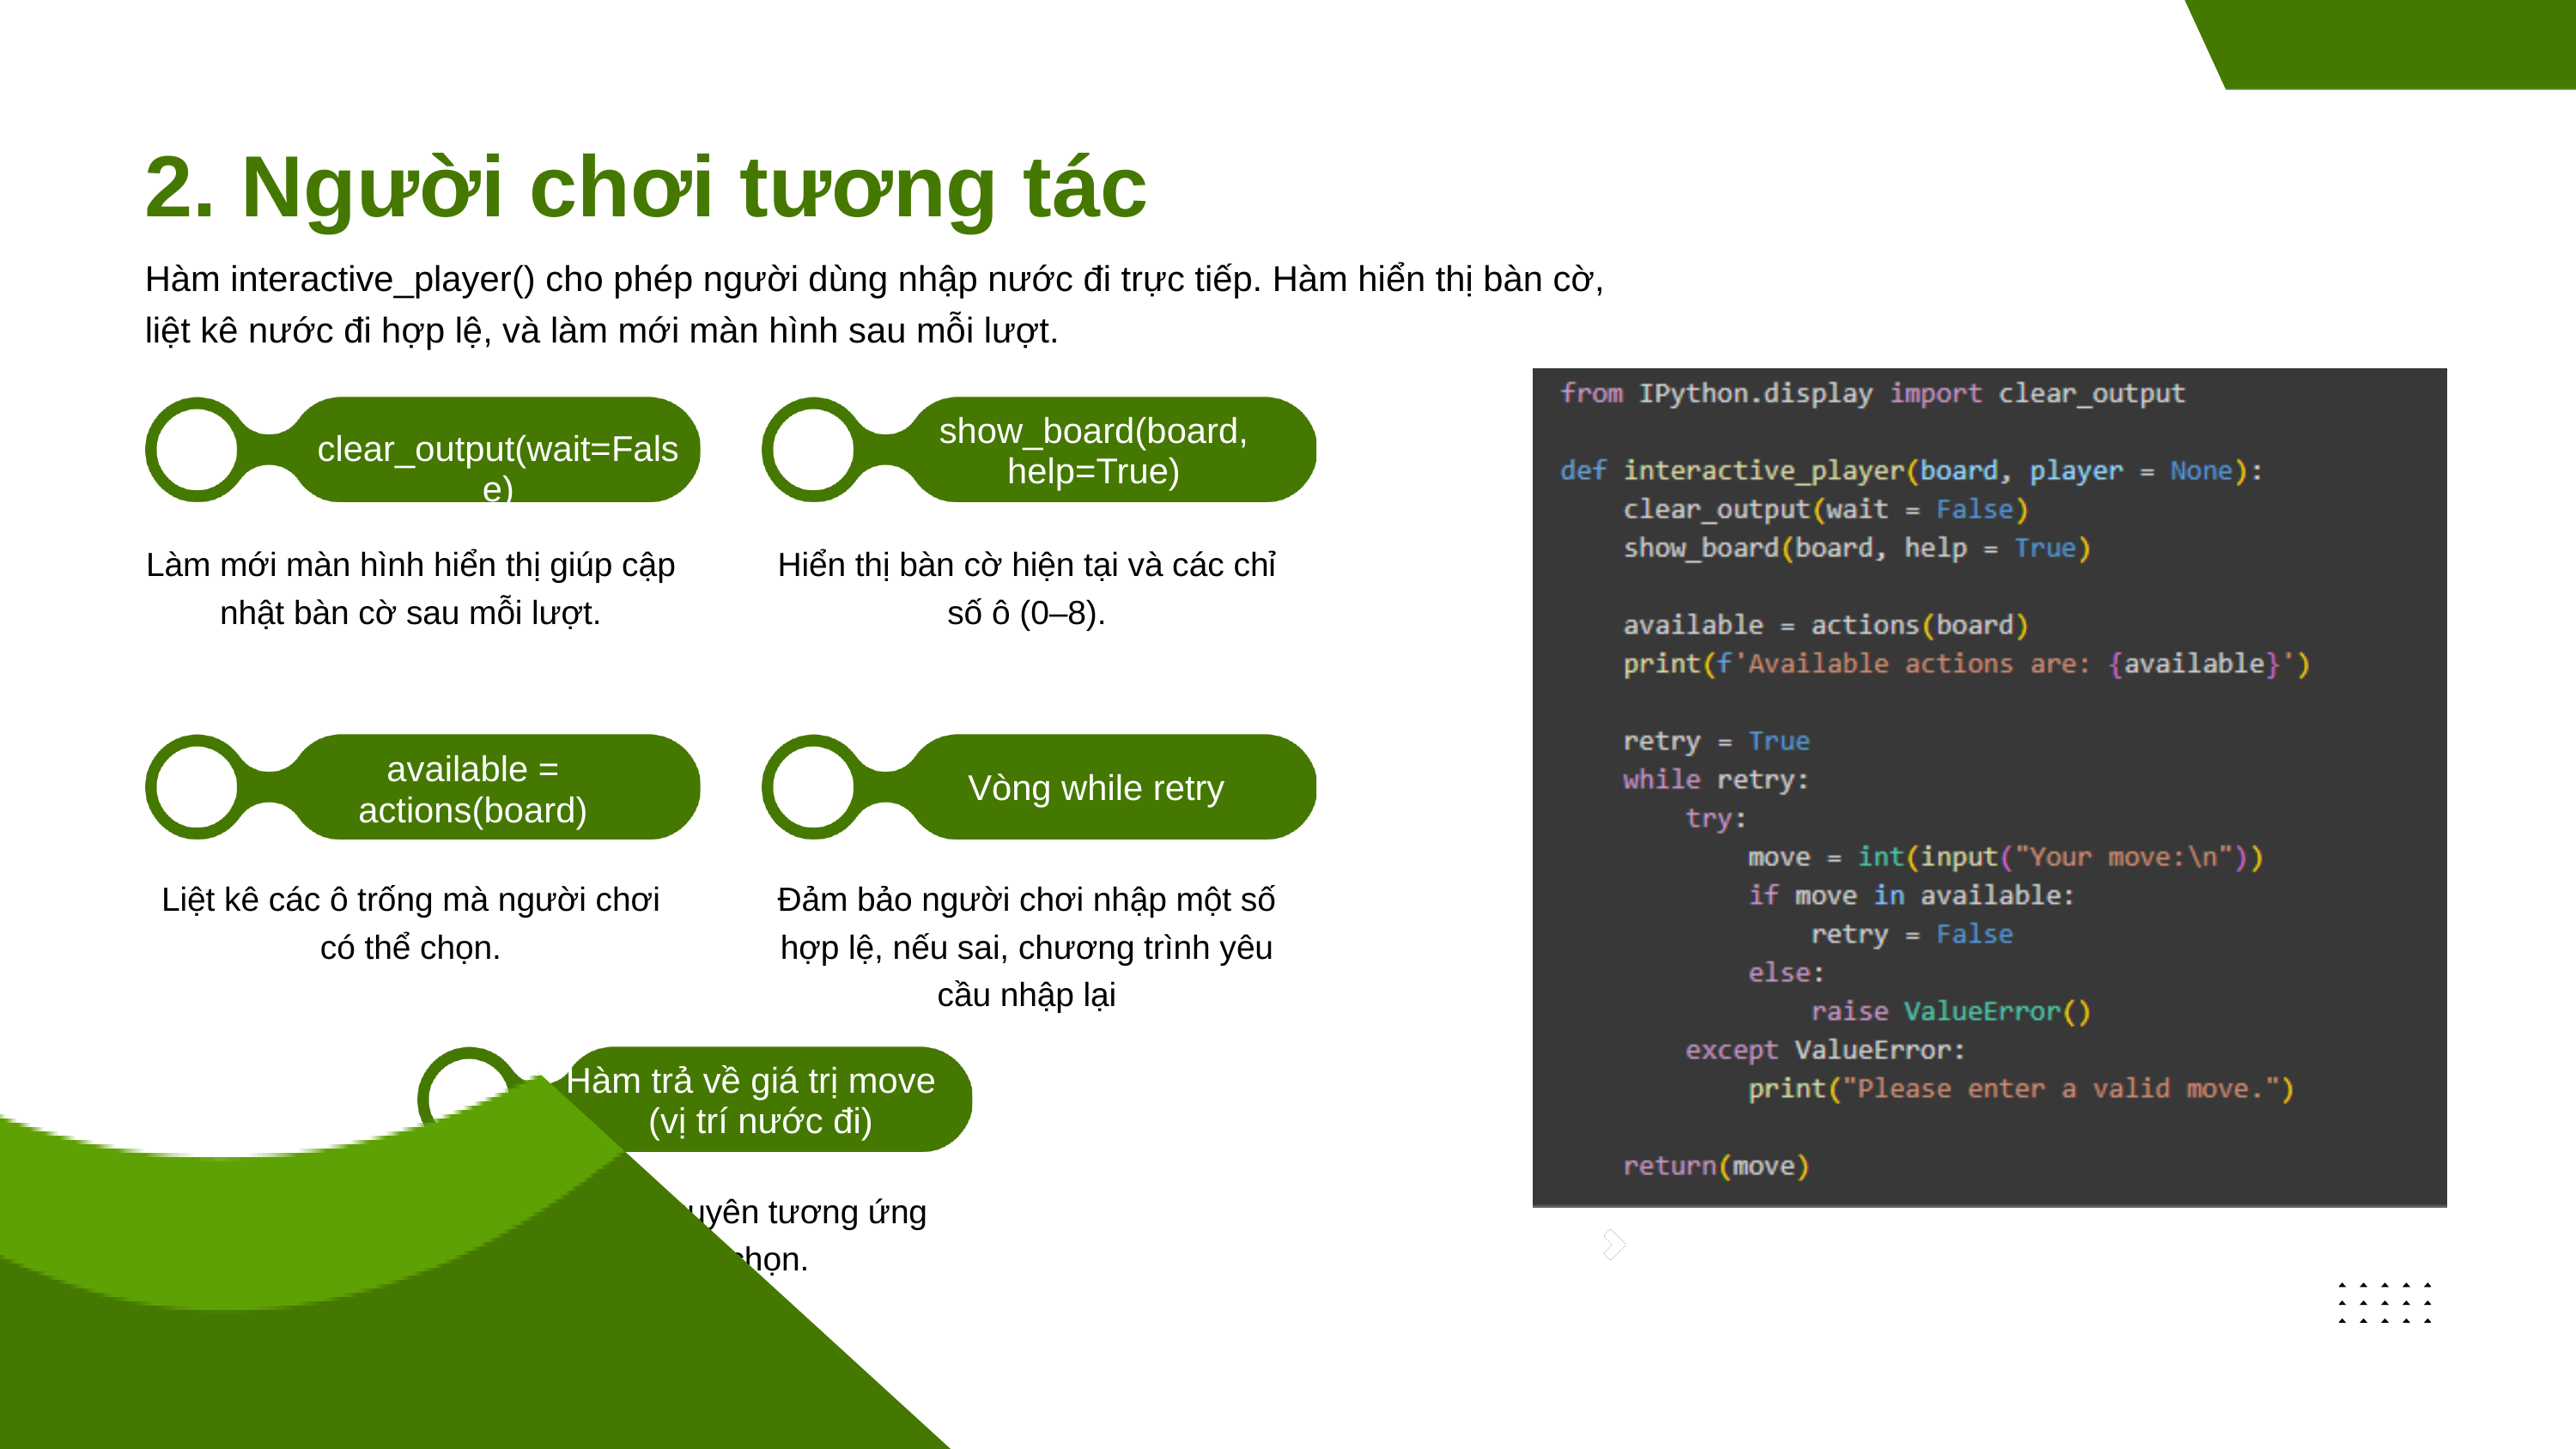

2. Người chơi tương tác
Hàm interactive_player() cho phép người dùng nhập nước đi trực tiếp. Hàm hiển thị bàn cờ, liệt kê nước đi hợp lệ, và làm mới màn hình sau mỗi lượt.

show_board(board, help=True)
clear_output(wait=False)
Làm mới màn hình hiển thị giúp cập nhật bàn cờ sau mỗi lượt.
Hiển thị bàn cờ hiện tại và các chỉ số ô (0–8).

available = actions(board)
Vòng while retry
Liệt kê các ô trống mà người chơi có thể chọn.
Đảm bảo người chơi nhập một số hợp lệ, nếu sai, chương trình yêu cầu nhập lại

Hàm trả về giá trị move   (vị trí nước đi)
Dưới dạng số nguyên tương ứng với ô được chọn.